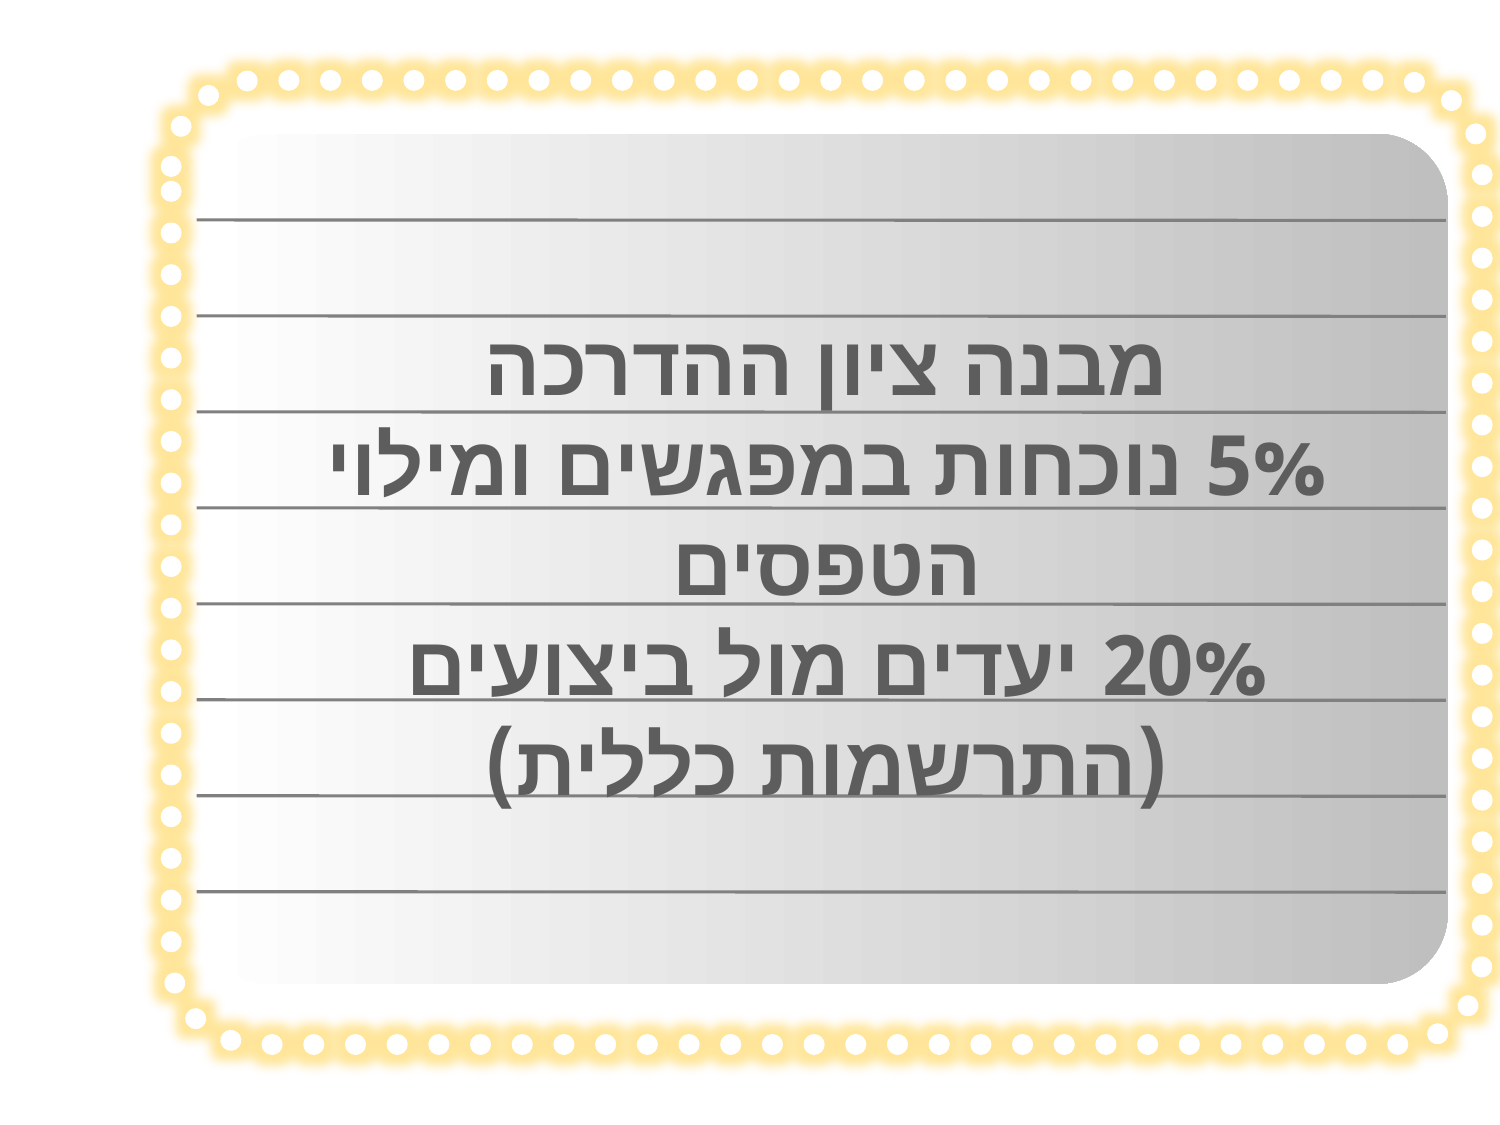

מבנה ציון ההדרכה
5% נוכחות במפגשים ומילוי הטפסים
20% יעדים מול ביצועים
(התרשמות כללית)